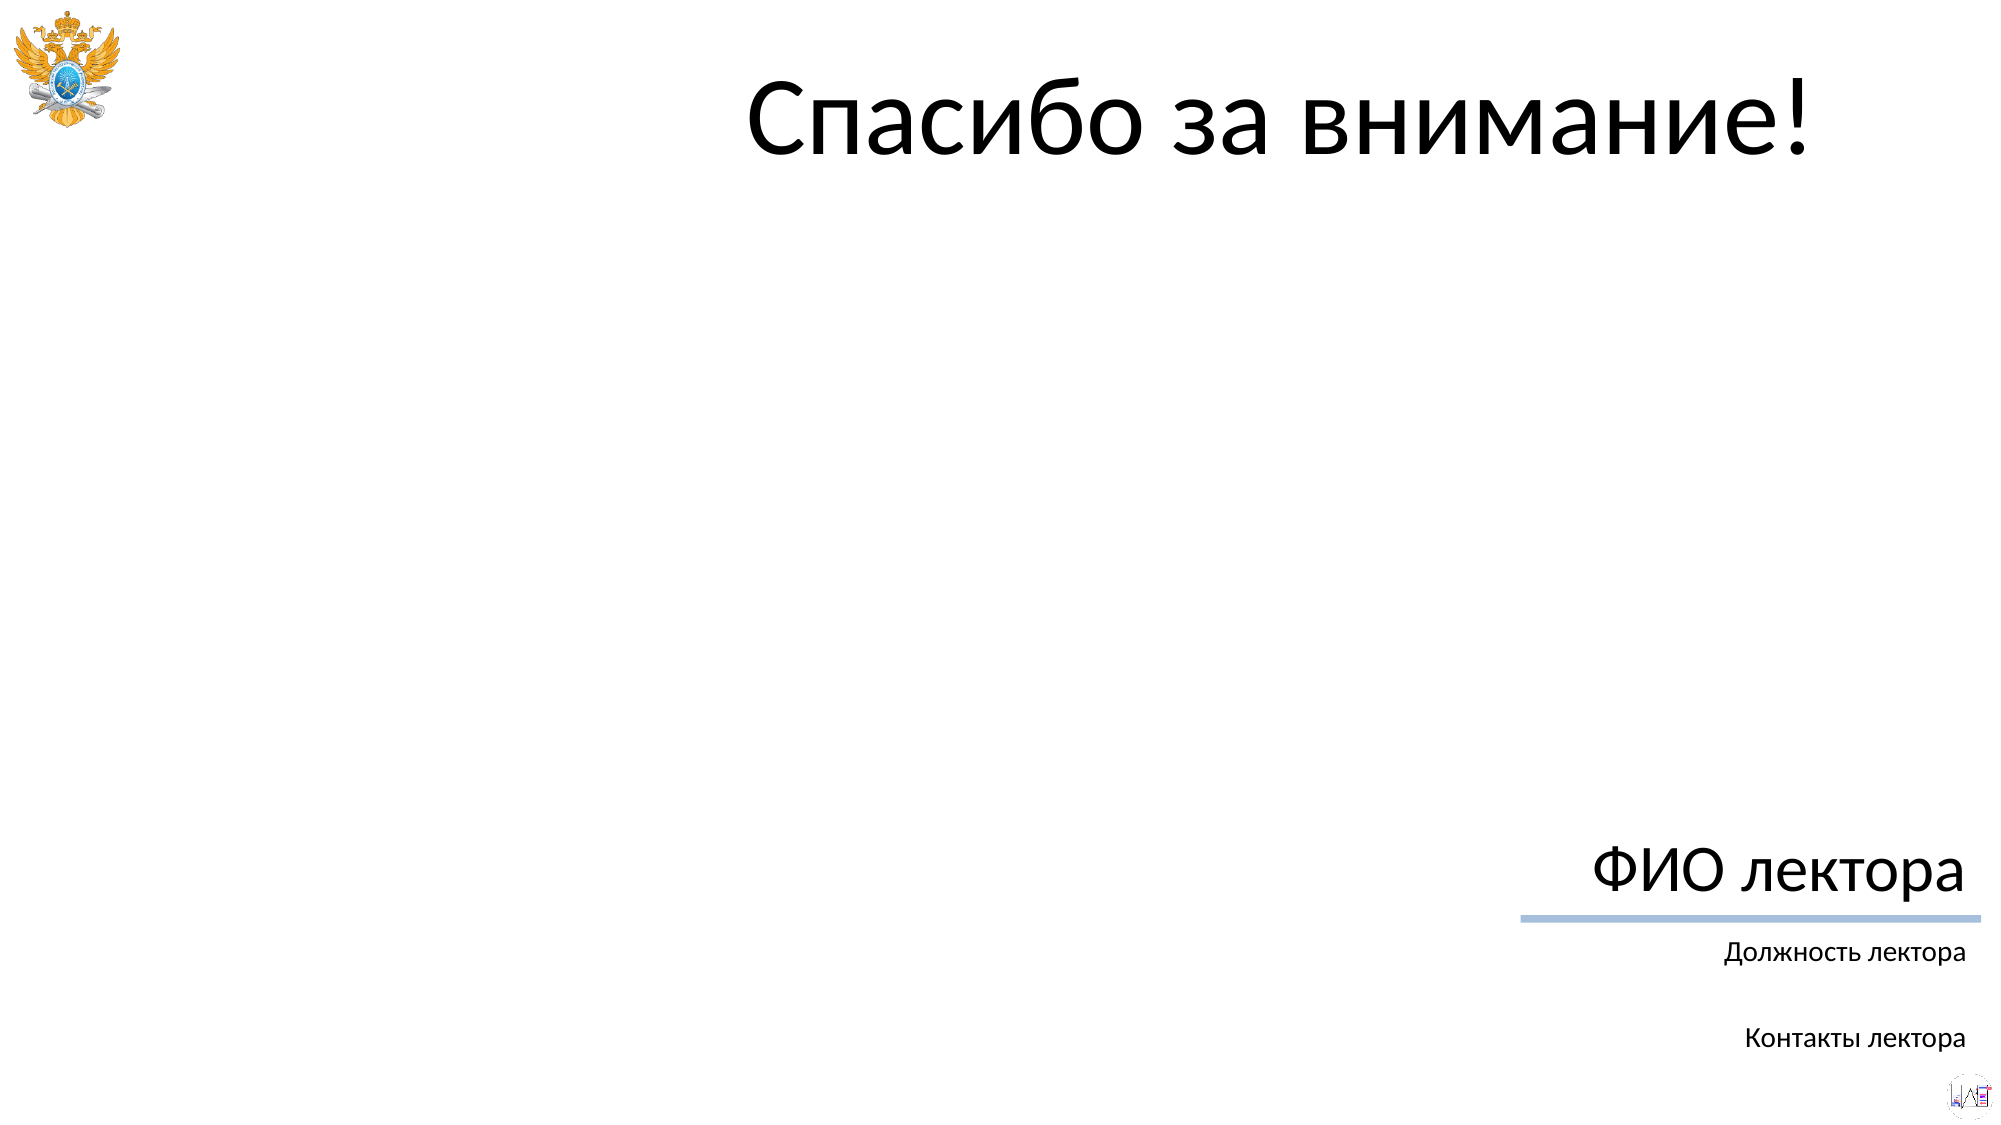

Спасибо за внимание!
ФИО лектора
Должность лектора
Контакты лектора